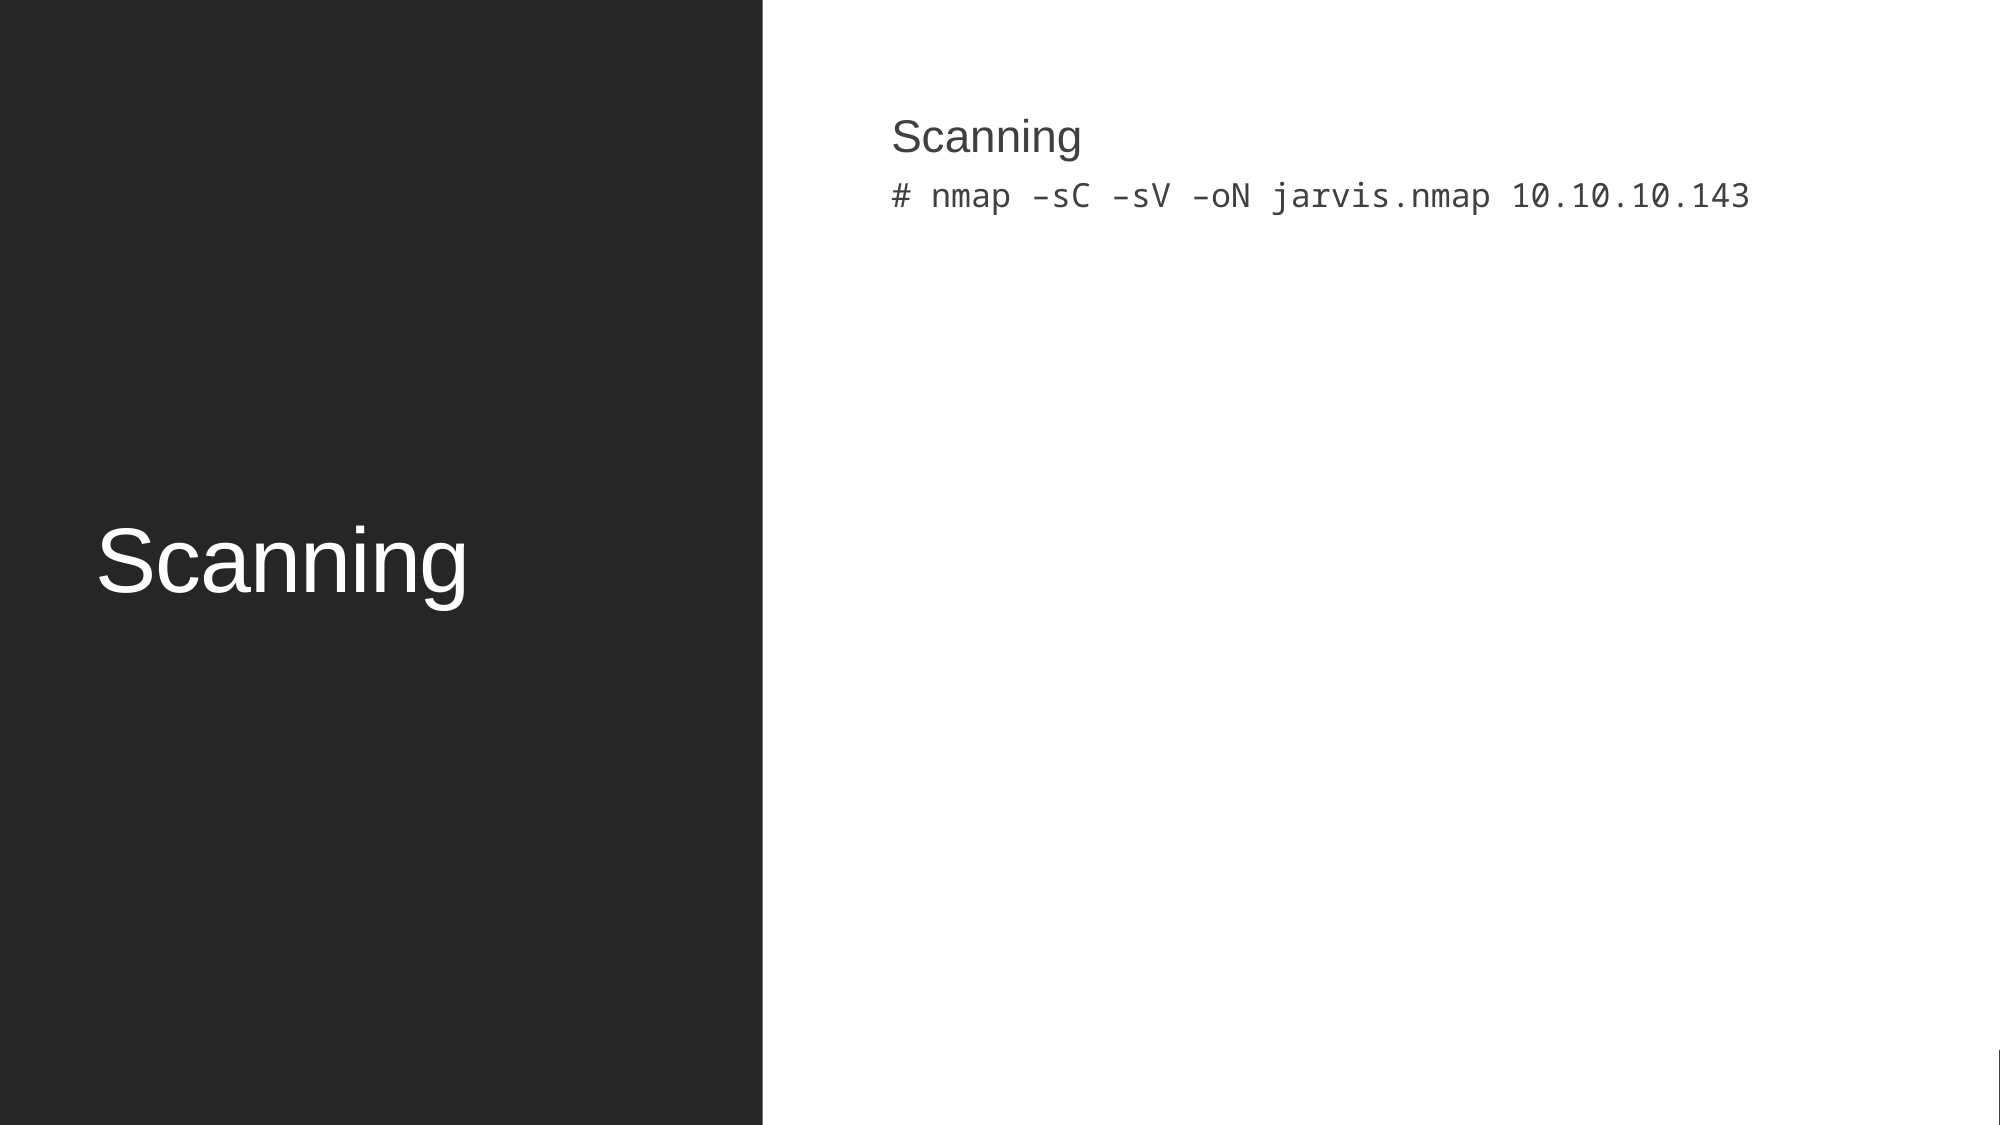

# Scanning
Scanning
# nmap –sC –sV –oN jarvis.nmap 10.10.10.143